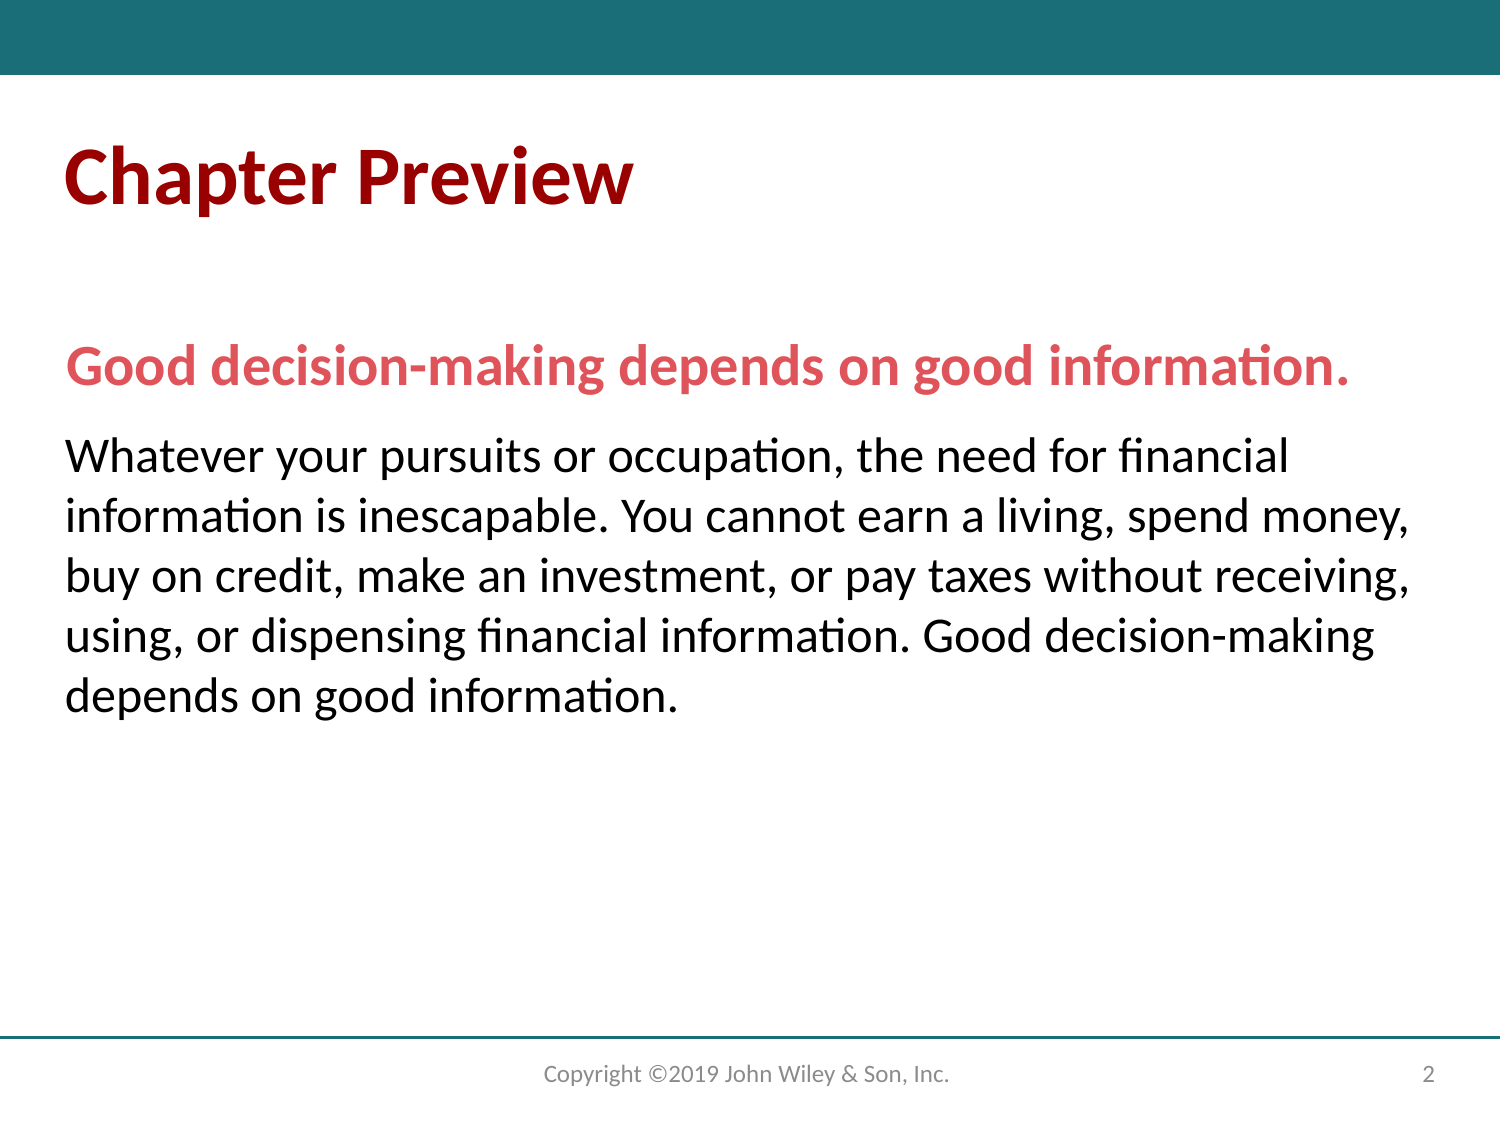

# Chapter Preview

Good decision-making depends on good information.
Whatever your pursuits or occupation, the need for financial information is inescapable. You cannot earn a living, spend money, buy on credit, make an investment, or pay taxes without receiving, using, or dispensing financial information. Good decision-making depends on good information.

Copyright ©2019 John Wiley & Son, Inc.
2